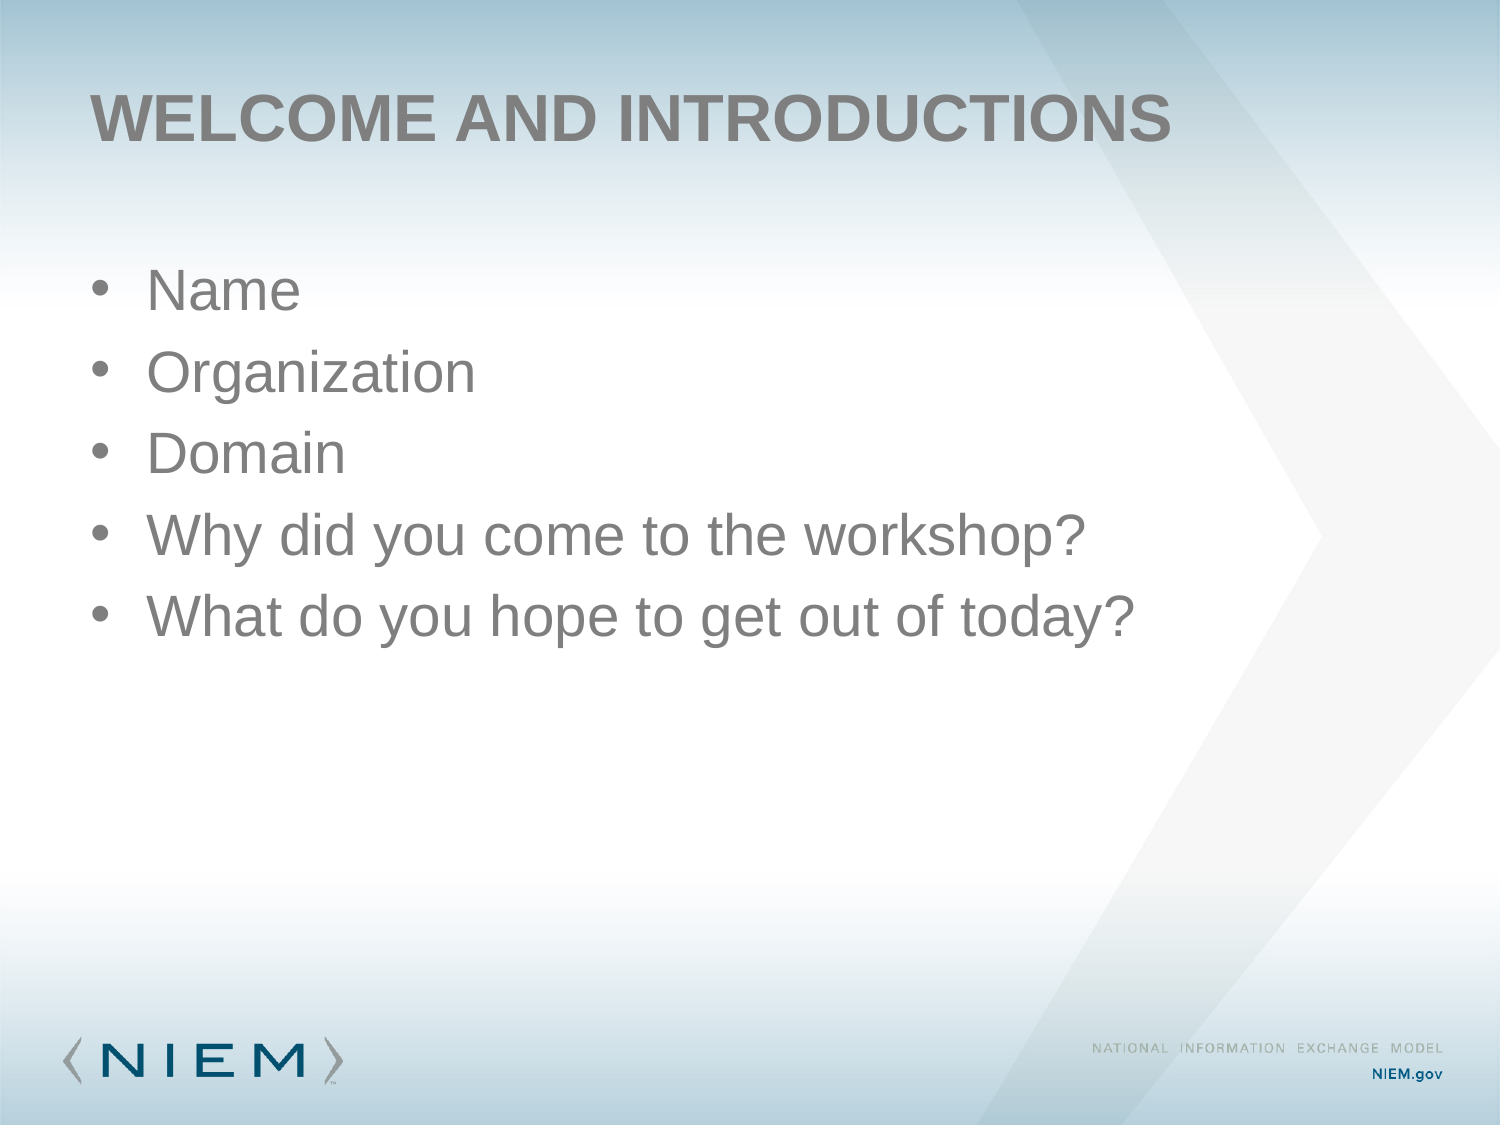

# Welcome and introductions
Name
Organization
Domain
Why did you come to the workshop?
What do you hope to get out of today?